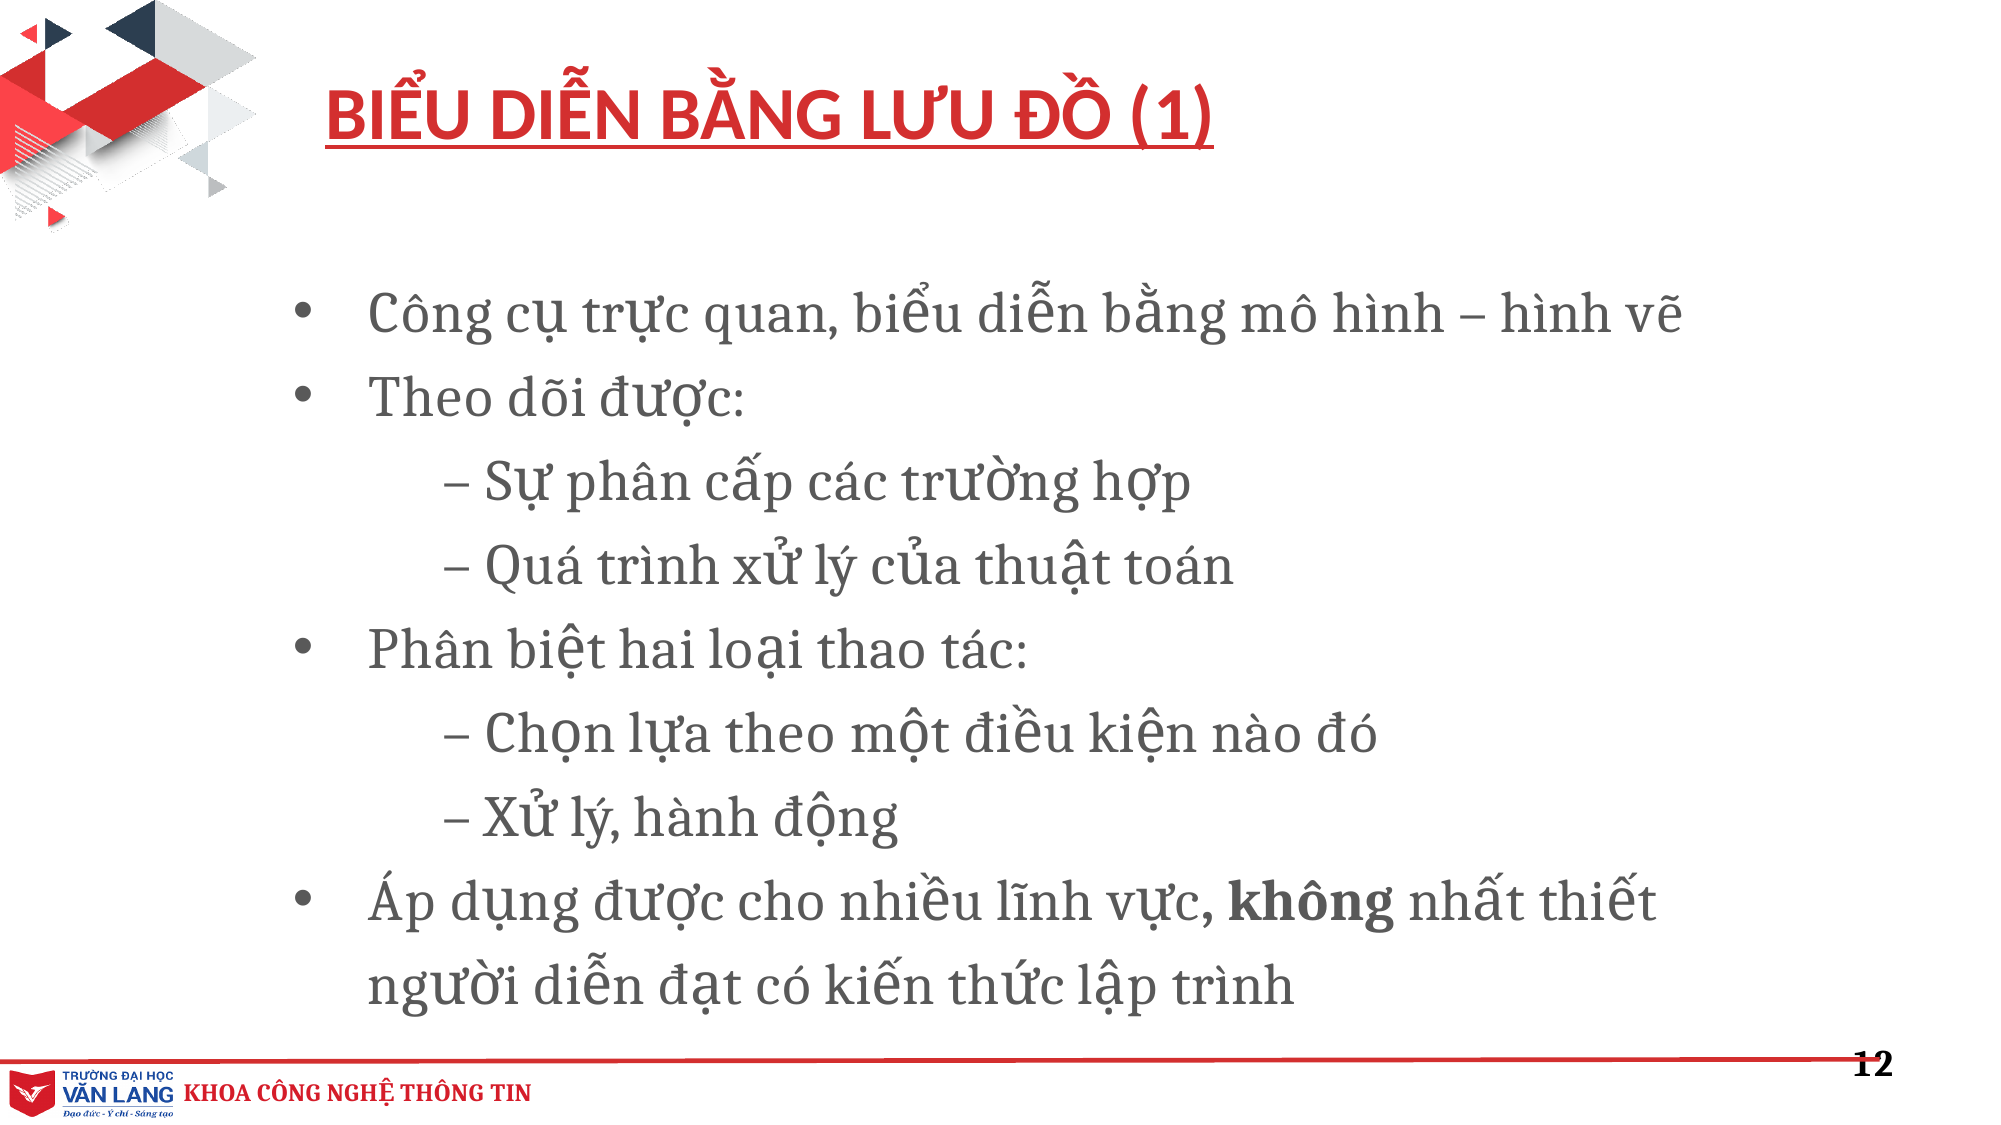

BIỂU DIỄN BẰNG LƯU ĐỒ (1)

Công cụ trực quan, biểu diễn bằng mô hình – hình vẽ
Theo dõi được:
	– Sự phân cấp các trường hợp
	– Quá trình xử lý của thuật toán
Phân biệt hai loại thao tác:
	– Chọn lựa theo một điều kiện nào đó
	– Xử lý, hành động
Áp dụng được cho nhiều lĩnh vực, không nhất thiết người diễn đạt có kiến thức lập trình